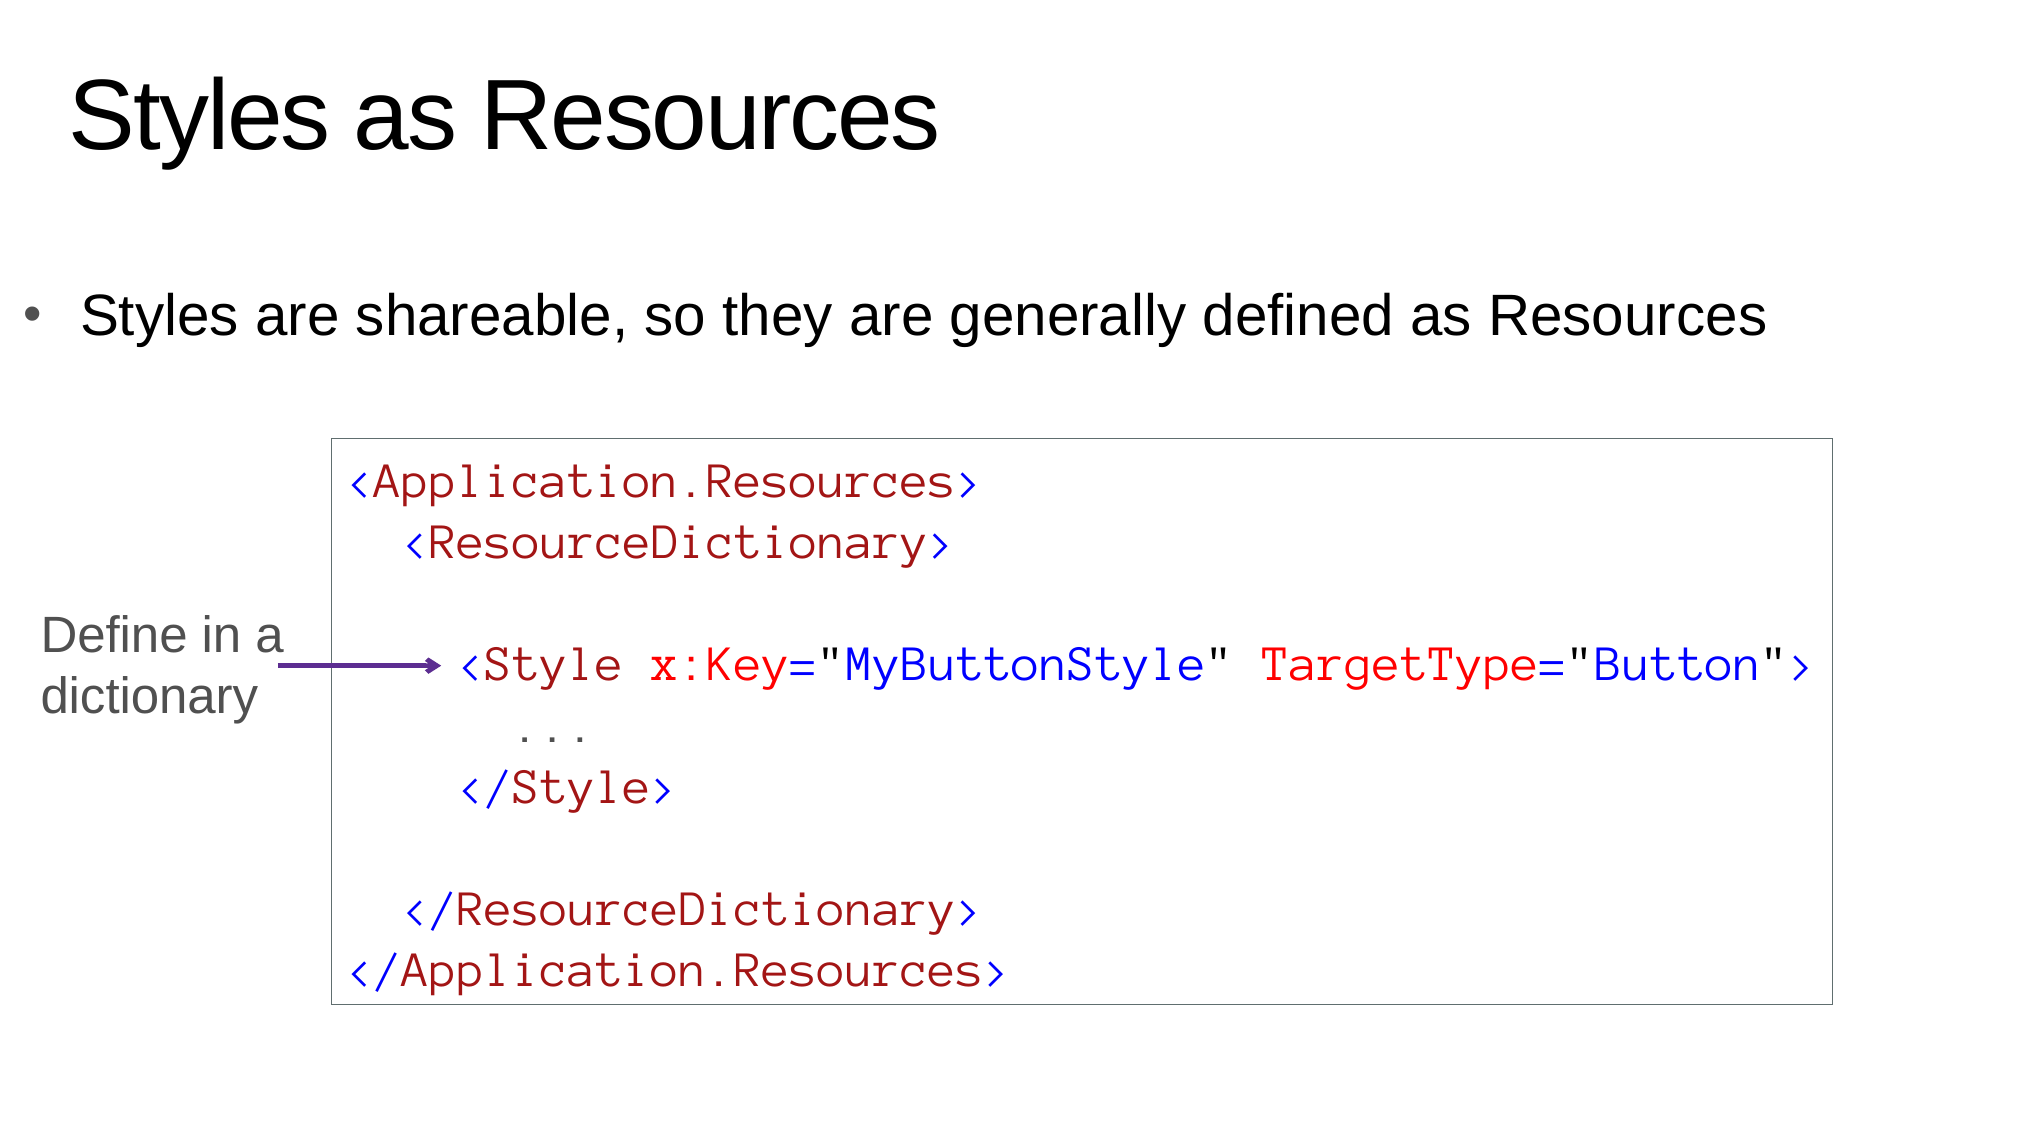

# Styles as Resources
Styles are shareable, so they are generally defined as Resources
<Application.Resources>
  <ResourceDictionary>
    <Style x:Key="MyButtonStyle" TargetType="Button">
      ...
    </Style>
  </ResourceDictionary>
</Application.Resources>
Define in a
dictionary